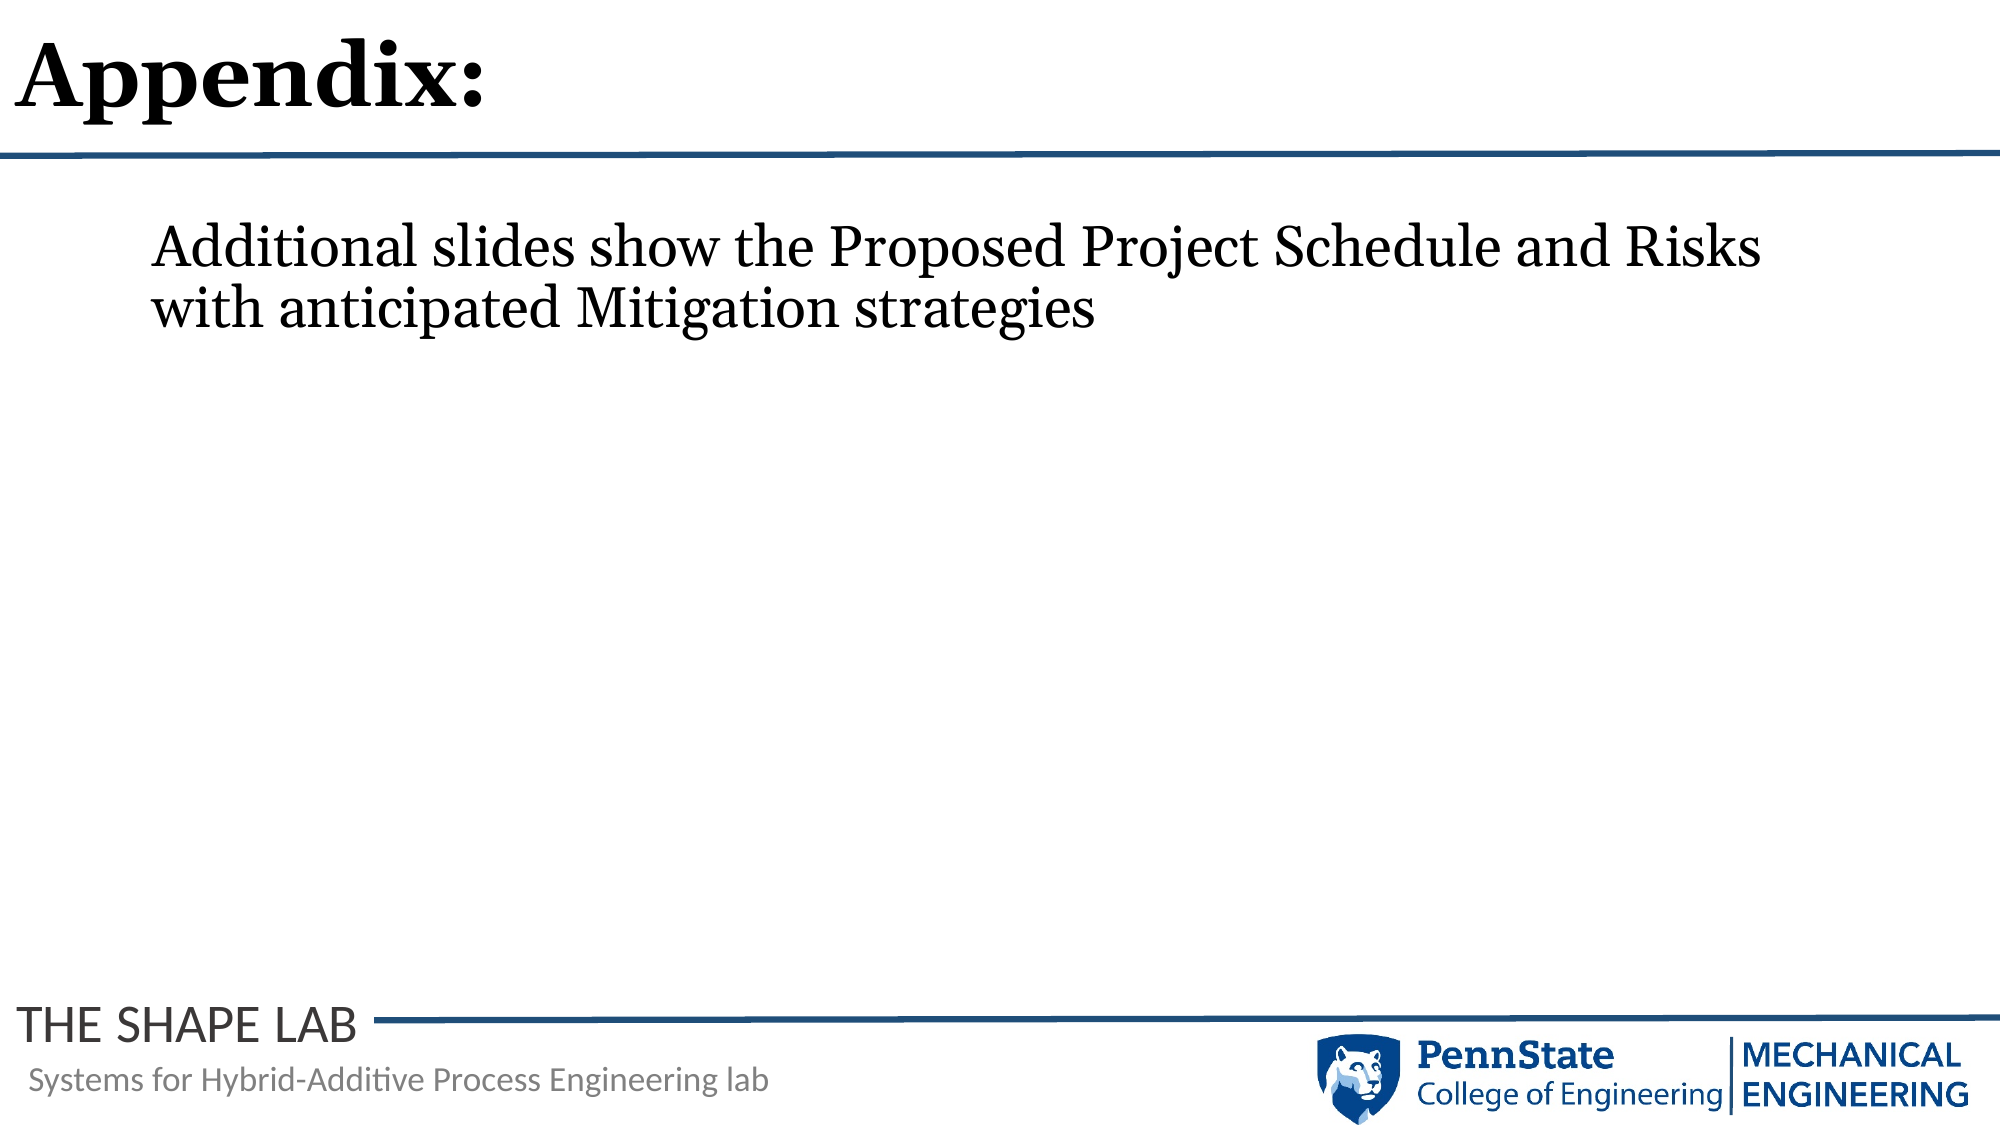

# Appendix:
Additional slides show the Proposed Project Schedule and Risks with anticipated Mitigation strategies